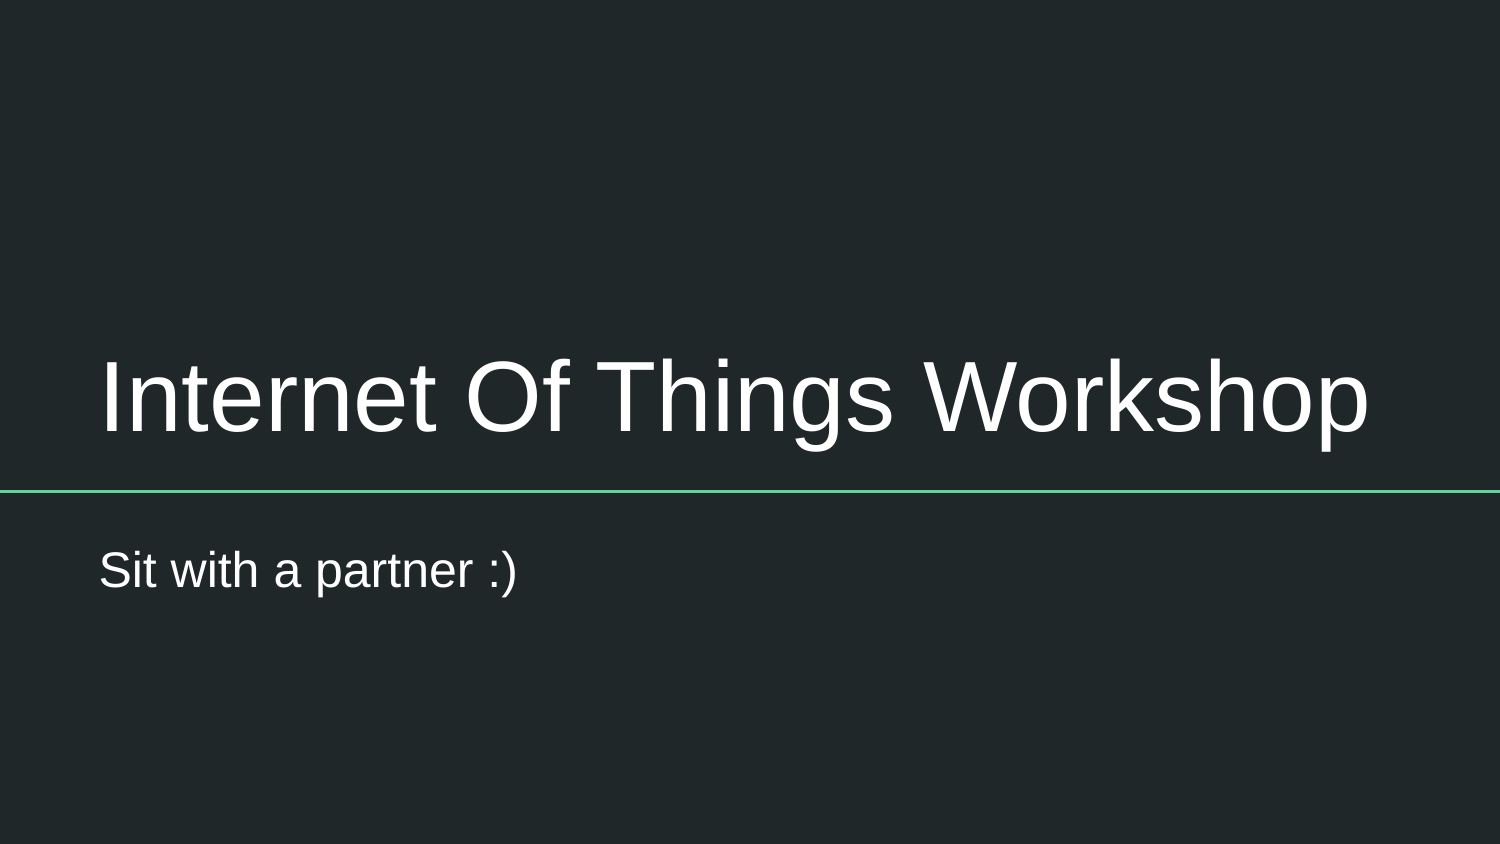

# Internet Of Things Workshop
Sit with a partner :)